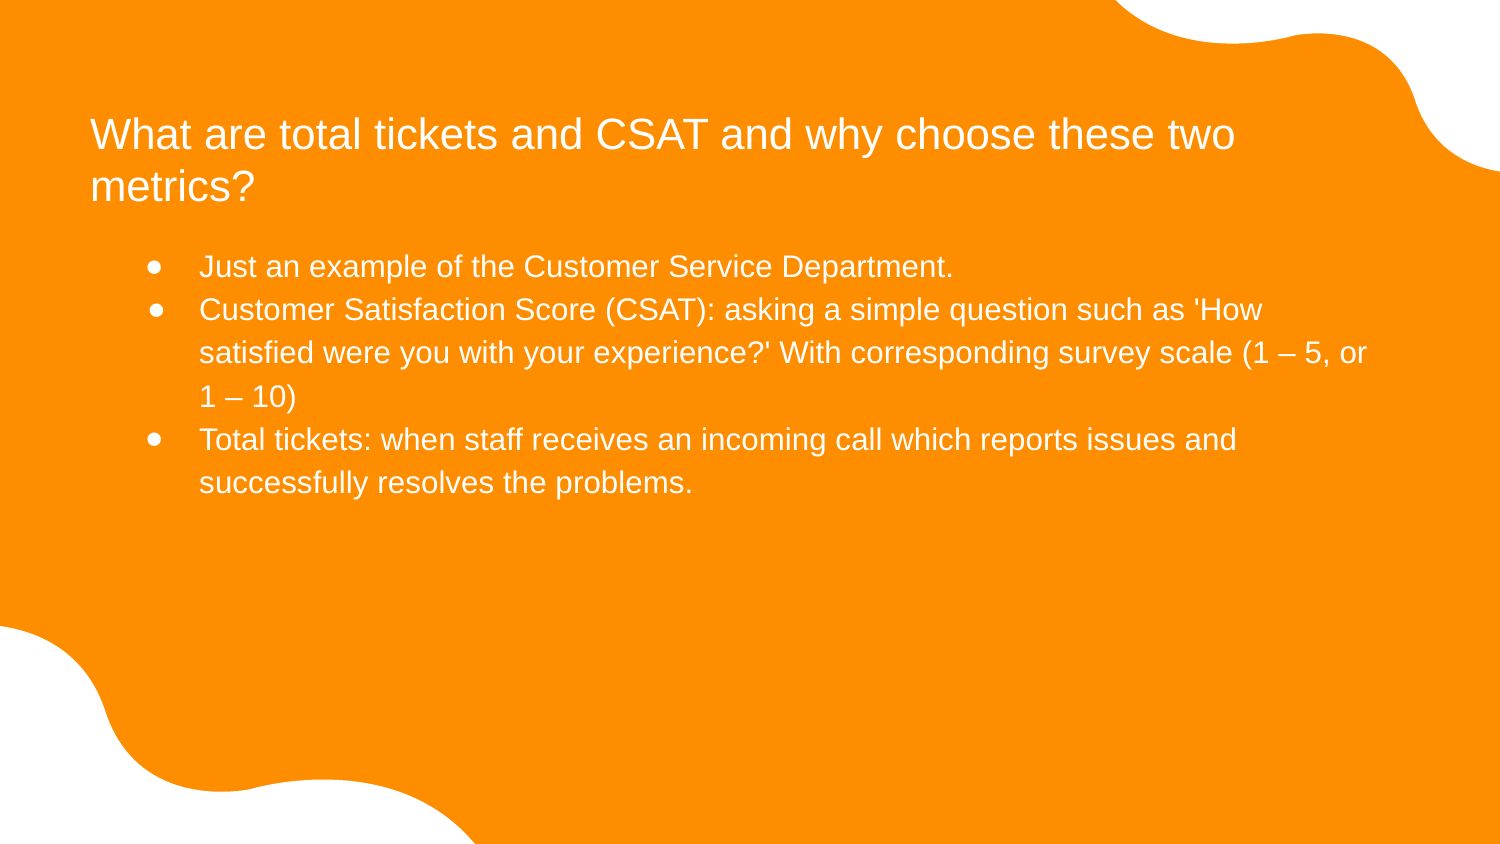

# What are total tickets and CSAT and why choose these two metrics?
Just an example of the Customer Service Department.
Customer Satisfaction Score (CSAT): asking a simple question such as 'How satisfied were you with your experience?' With corresponding survey scale (1 – 5, or 1 – 10)
Total tickets: when staff receives an incoming call which reports issues and successfully resolves the problems.